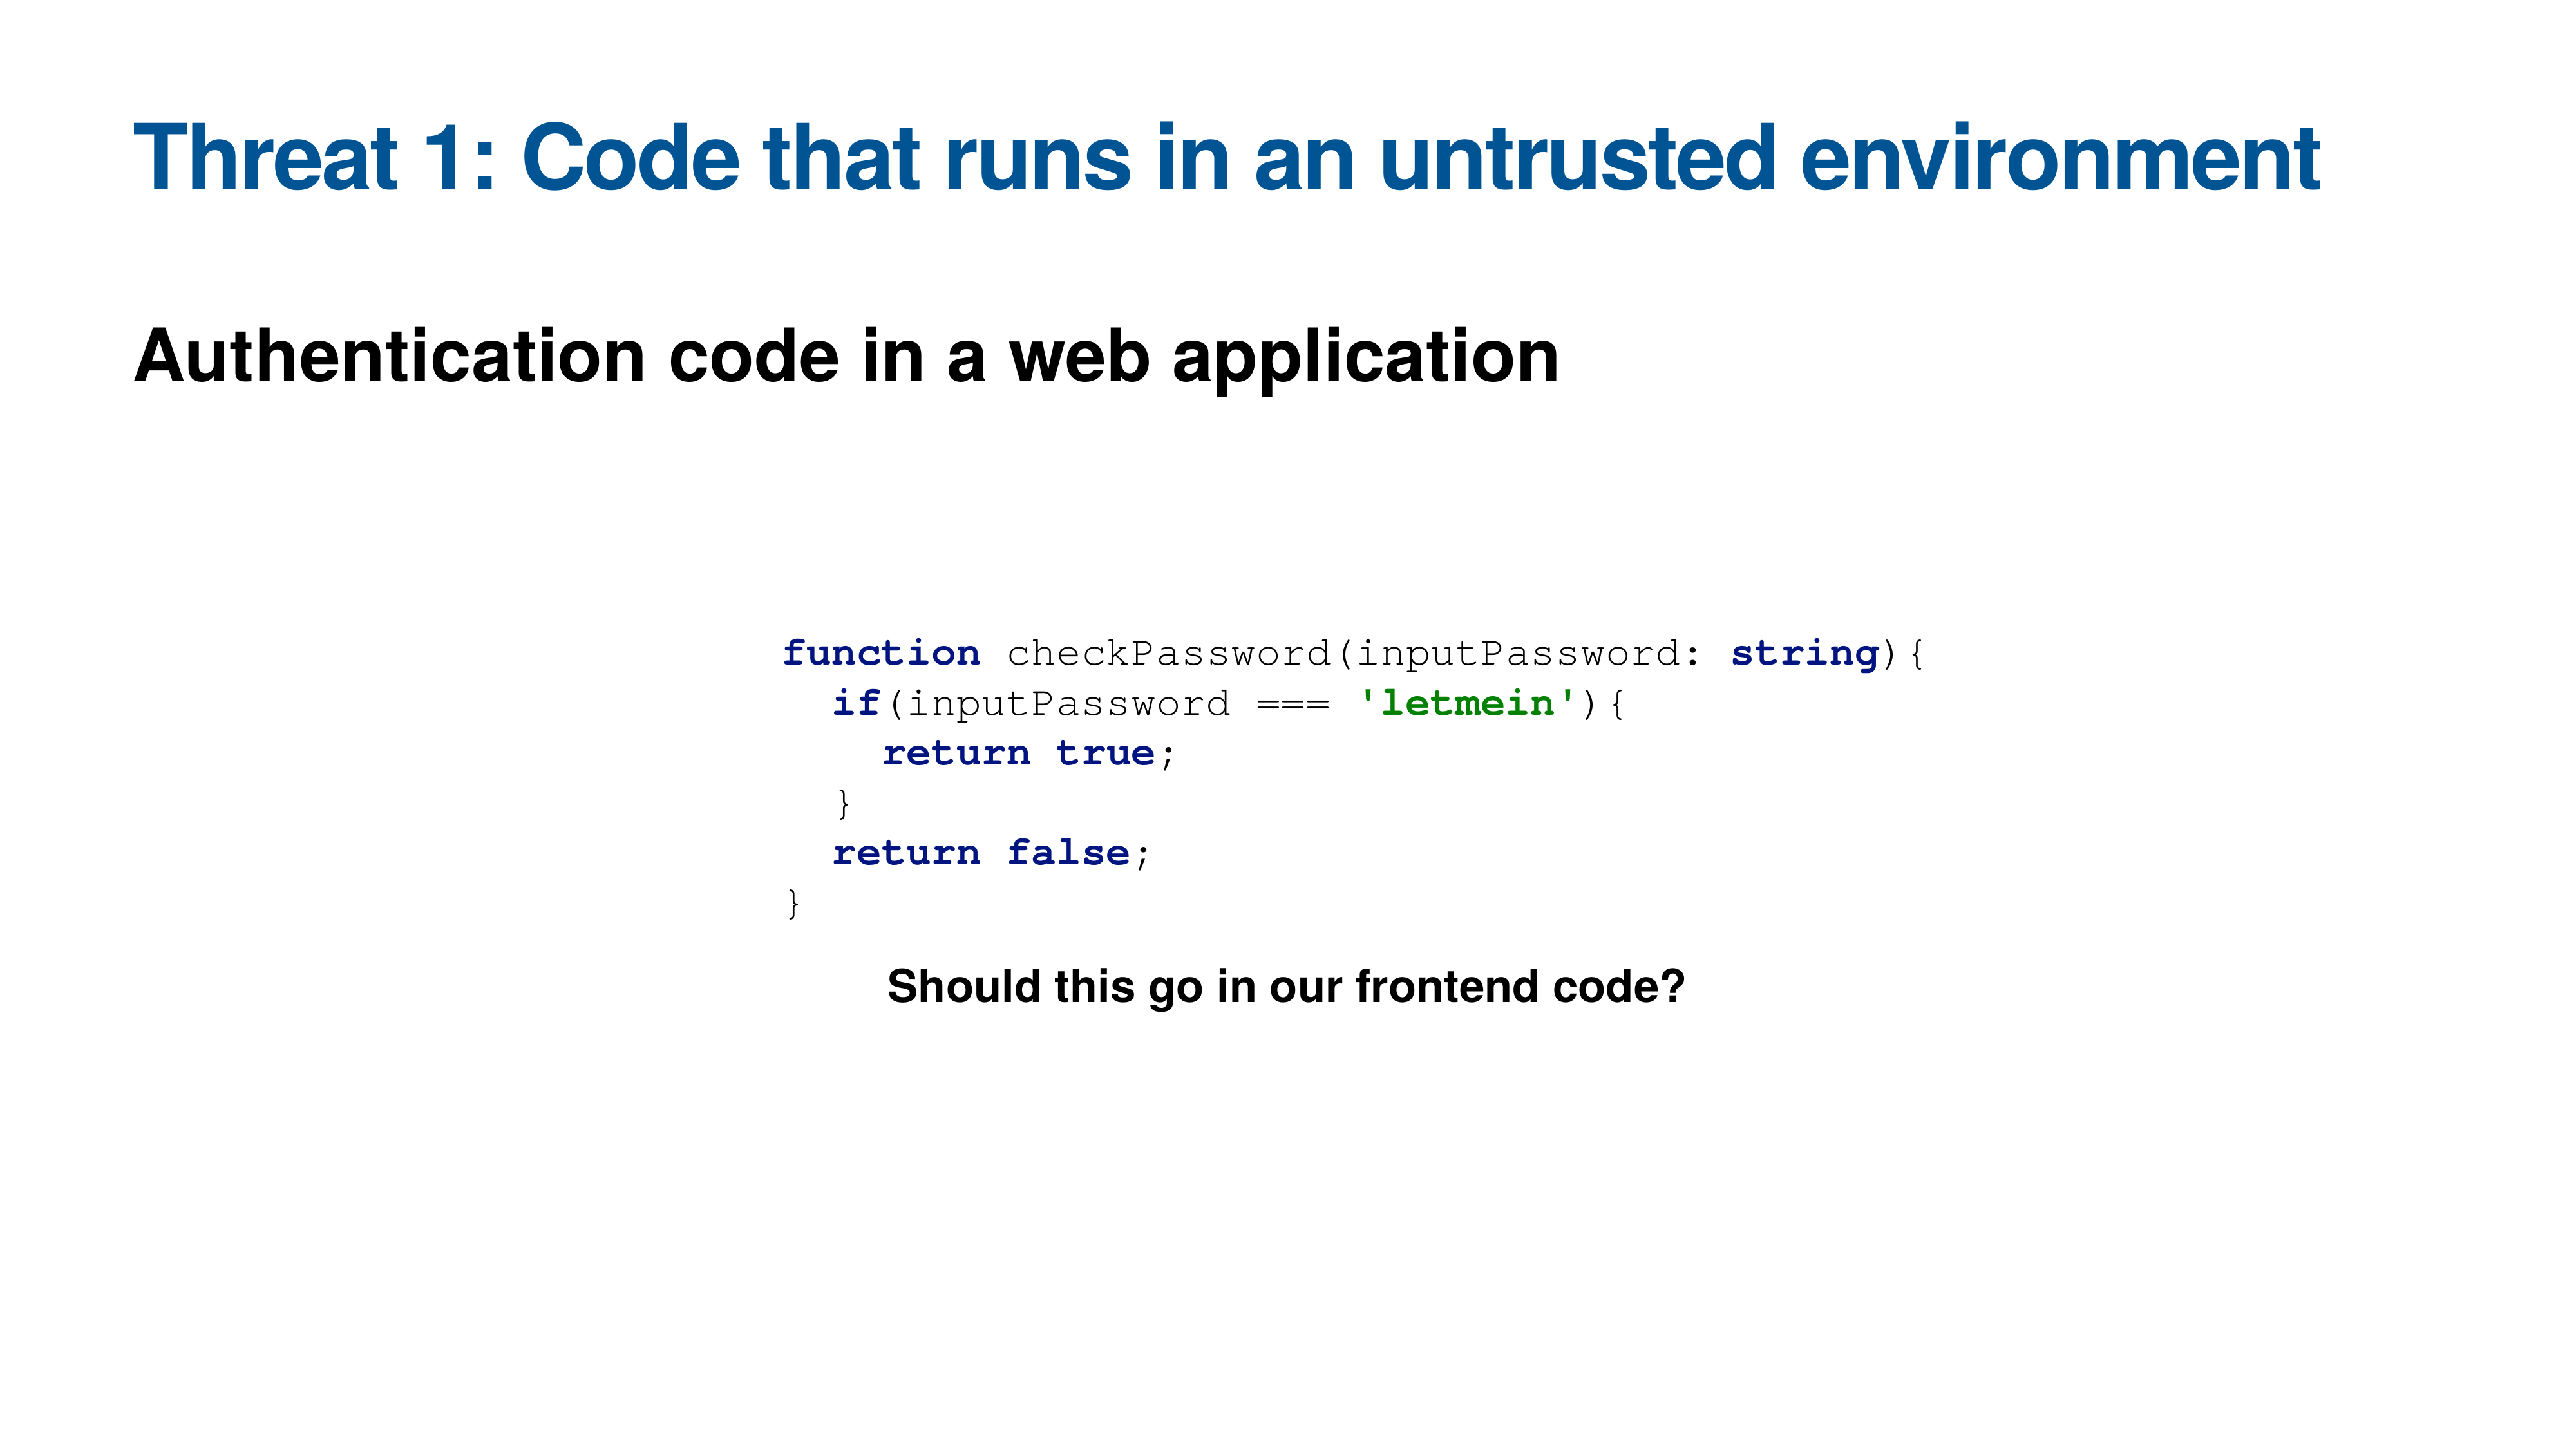

# Threat 1: Code that runs in an untrusted environment
Authentication code in a web application
function checkPassword(inputPassword: string){
  if(inputPassword === 'letmein'){
    return true;
  }
  return false;
}
Should this go in our frontend code?